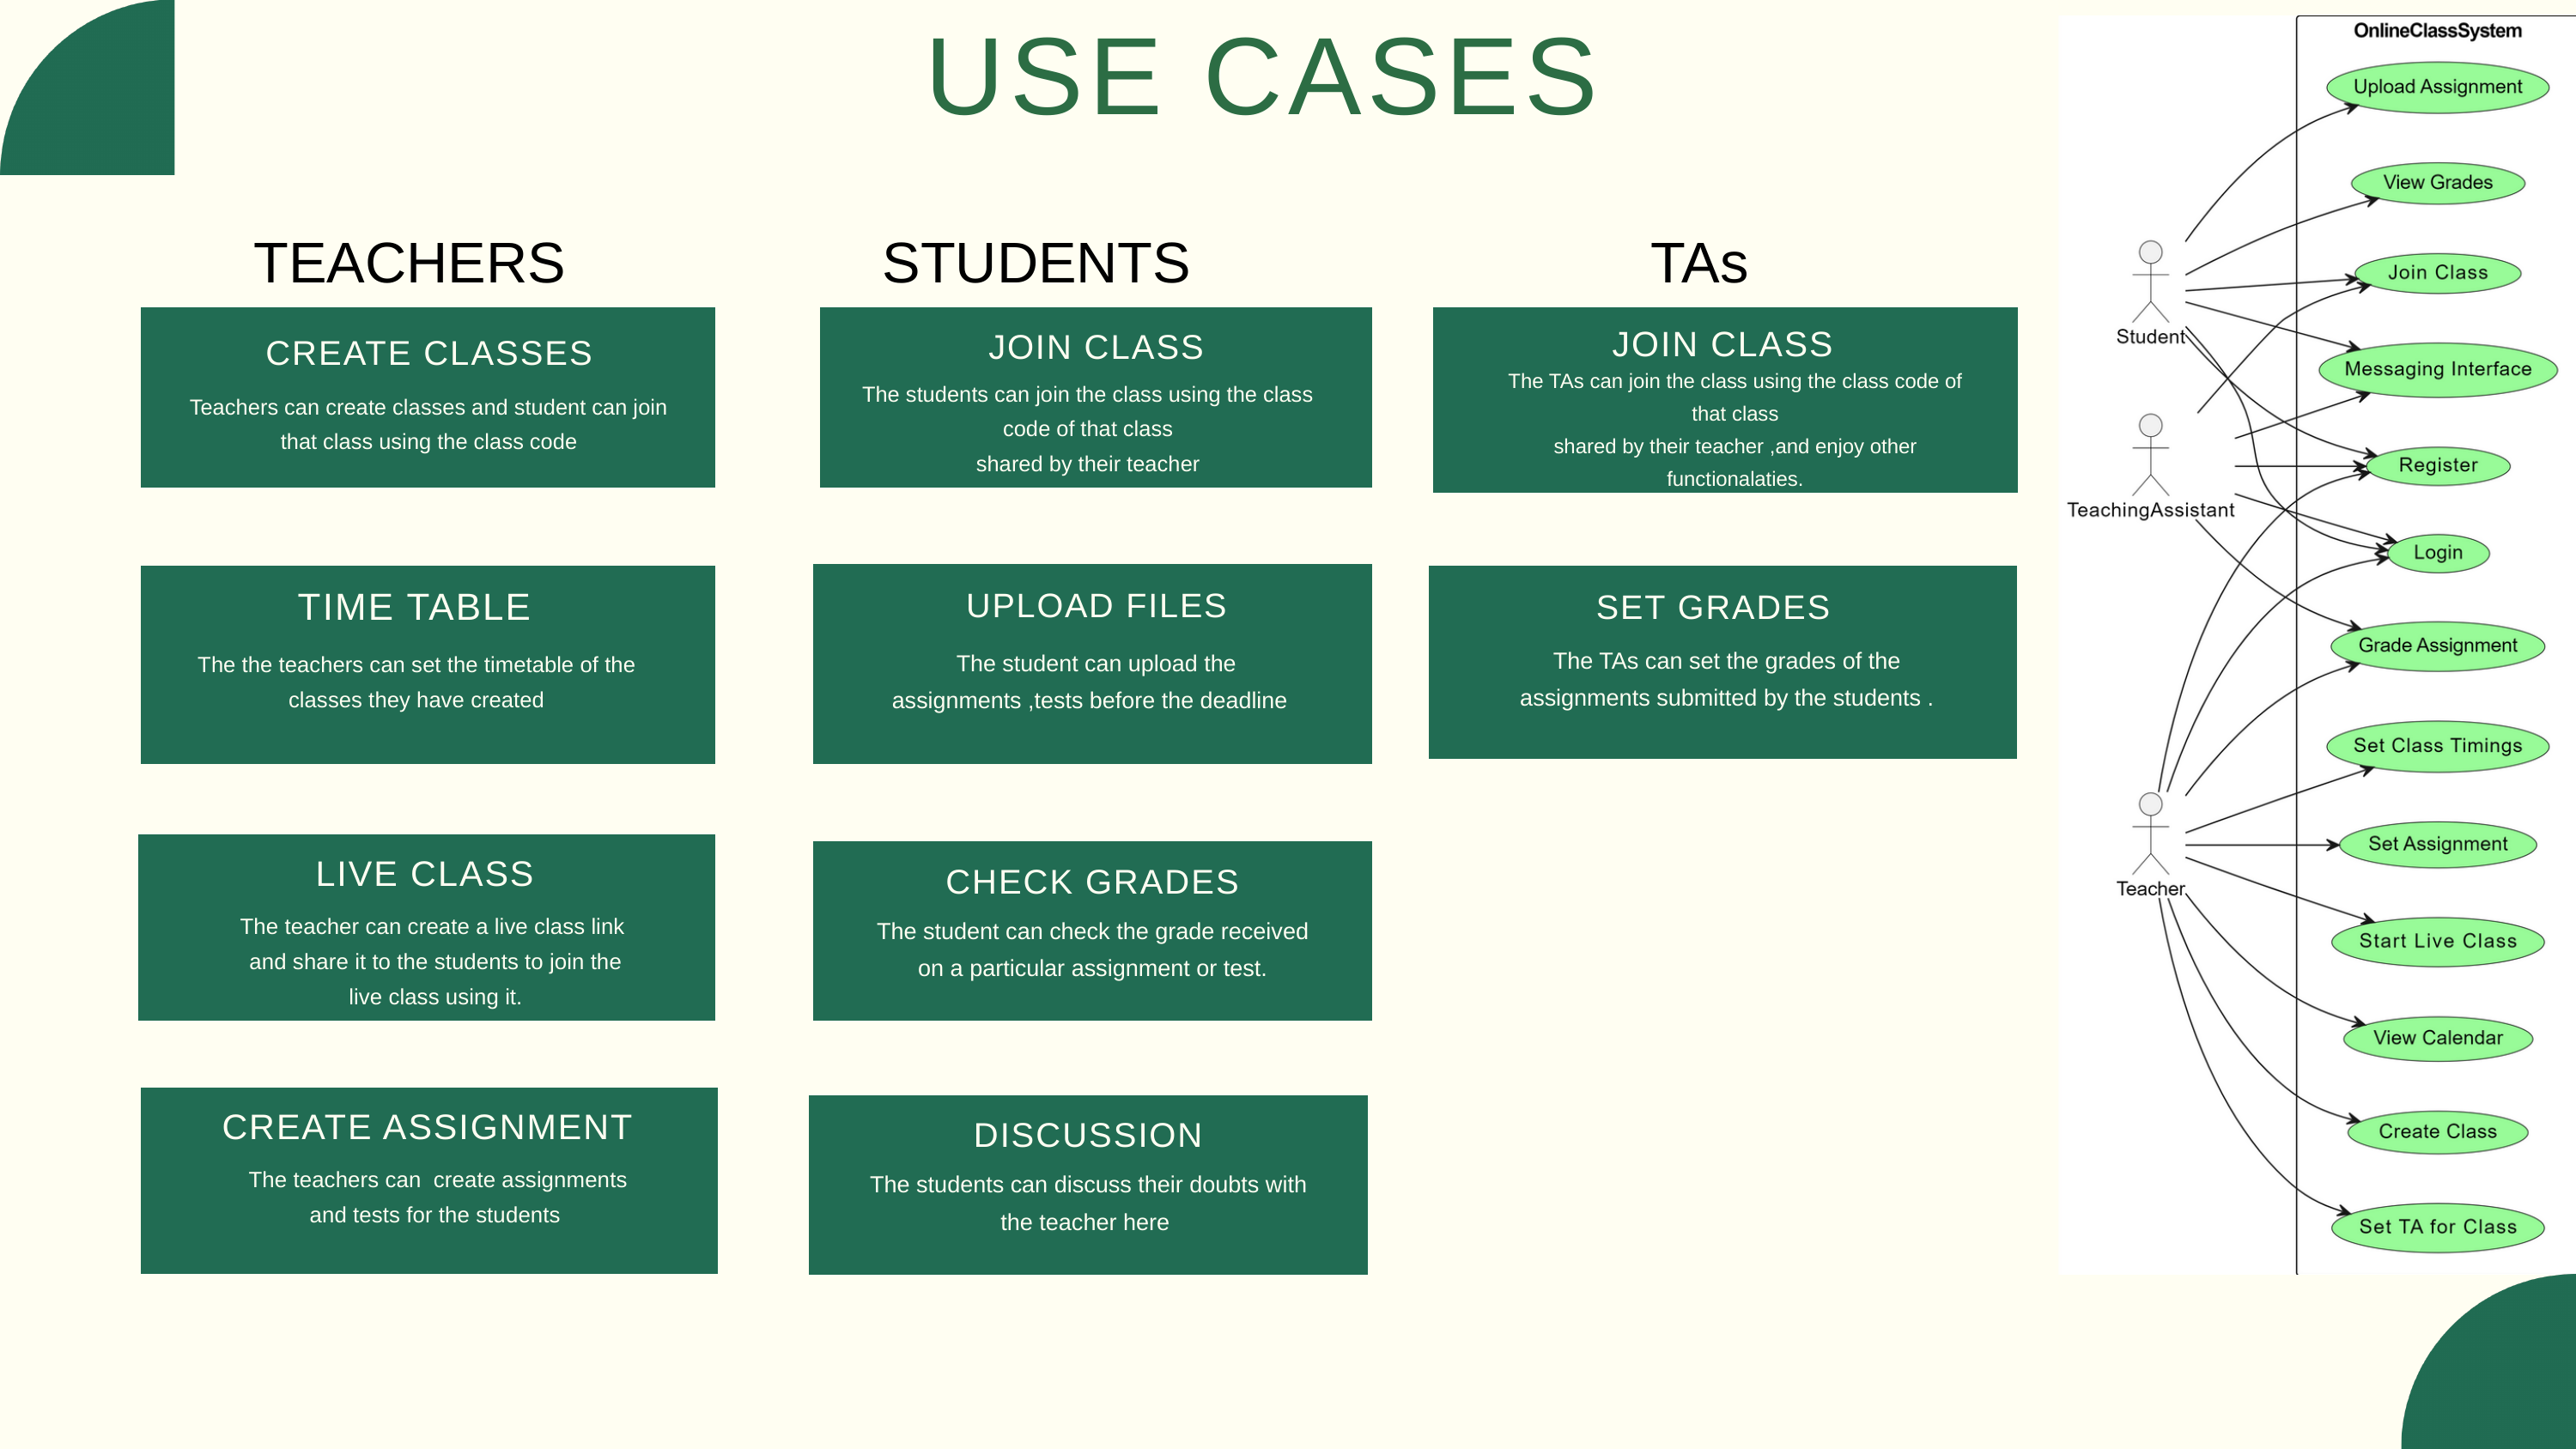

USE CASES

TEACHERS
STUDENTS
TAs

JOIN CLASS
JOIN CLASS
CREATE CLASSES
The TAs can join the class using the class code of that class
shared by their teacher ,and enjoy other functionalaties.
The students can join the class using the class code of that class
shared by their teacher
Teachers can create classes and student can join that class using the class code

TIME TABLE
UPLOAD FILES
SET GRADES
The TAs can set the grades of the assignments submitted by the students .
The student can upload the assignments ,tests before the deadline
The the teachers can set the timetable of the classes they have created

Lorem ipsum dolor sit amet, consectetur adipiscing elit.

LIVE CLASS
CHECK GRADES
The the teachers can set the timetable of the classes they have created
The teacher can create a live class link  and share it to the students to join the live class using it.
The student can check the grade received on a particular assignment or test.

Lorem ipsum dolor sit amet, consectetur adipiscing elit.

CREATE ASSIGNMENT
DISCUSSION
The the teachers can set the timetable of the classes they have created
The teachers can  create assignments and tests for the students
The students can discuss their doubts with the teacher here